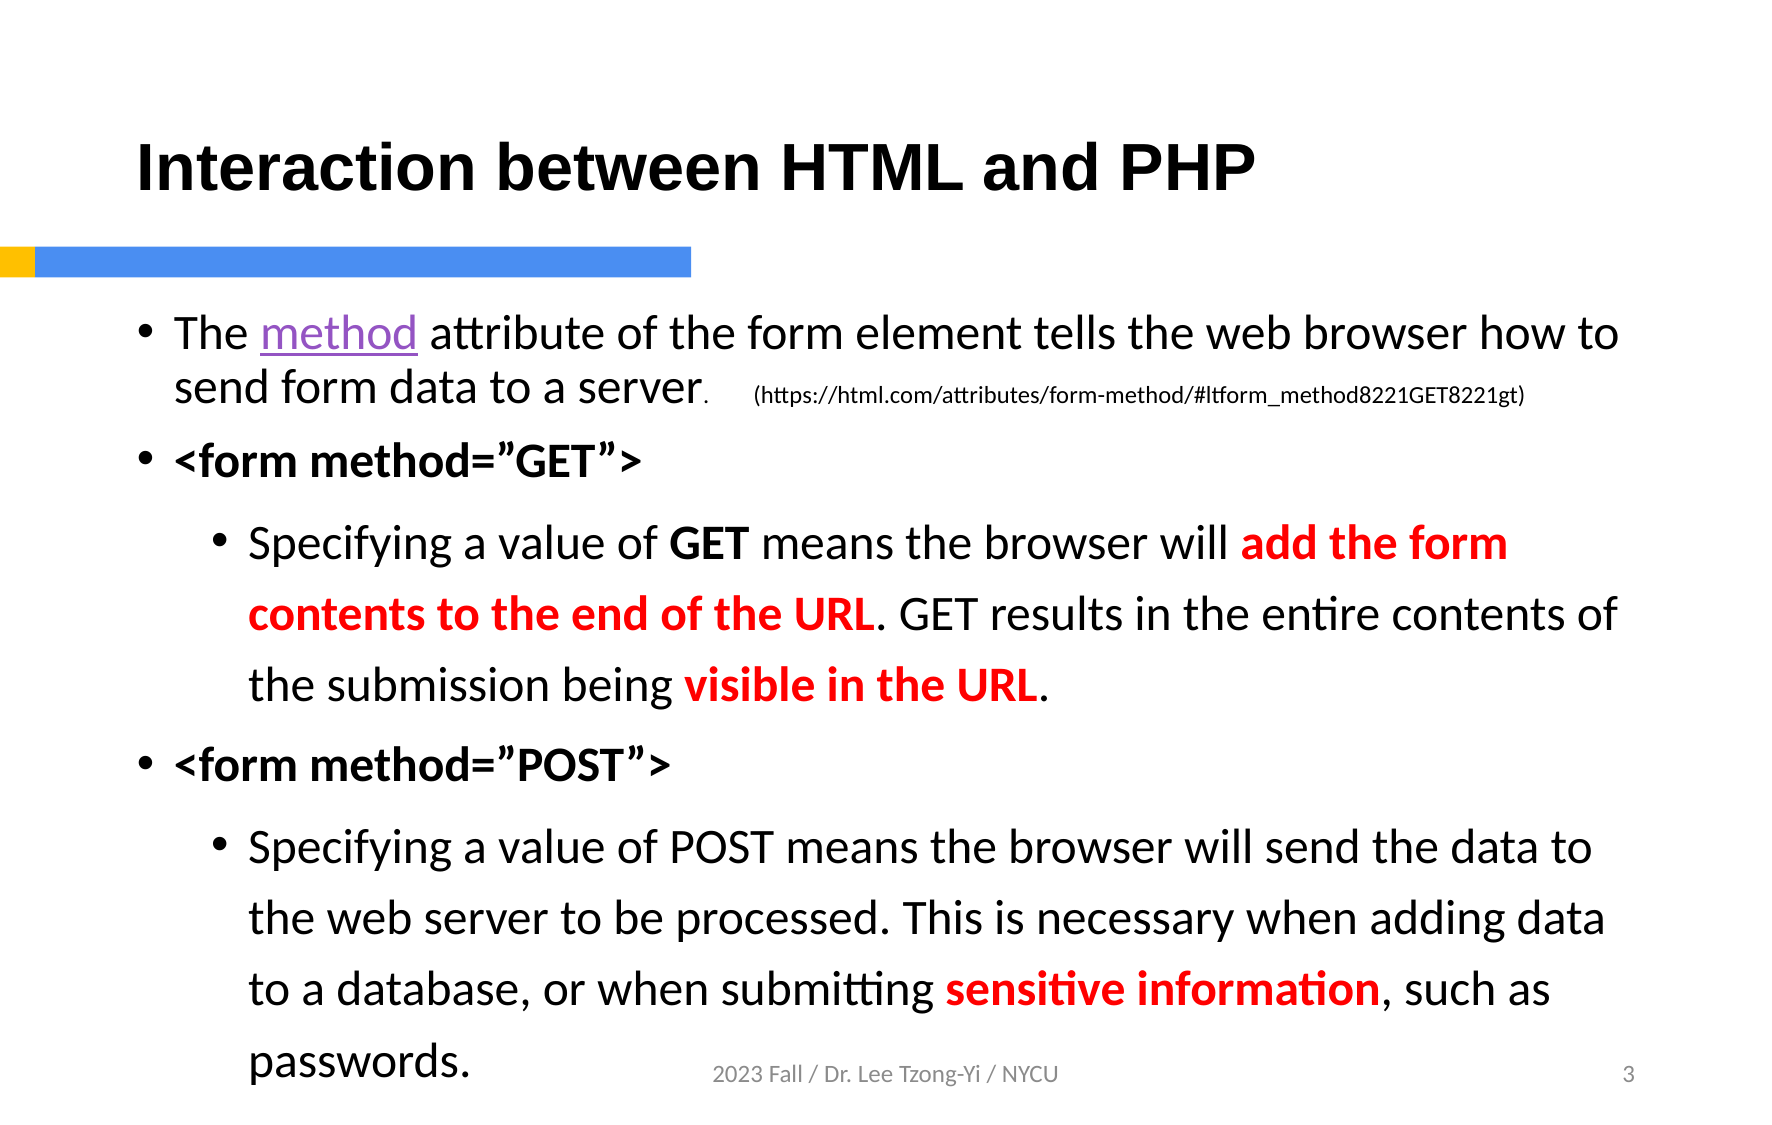

# Interaction between HTML and PHP
The method attribute of the form element tells the web browser how to send form data to a server.        (https://html.com/attributes/form-method/#ltform_method8221GET8221gt)
<form method=”GET”>
Specifying a value of GET means the browser will add the form contents to the end of the URL. GET results in the entire contents of the submission being visible in the URL.
<form method=”POST”>
Specifying a value of POST means the browser will send the data to the web server to be processed. This is necessary when adding data to a database, or when submitting sensitive information, such as passwords.
2023 Fall / Dr. Lee Tzong-Yi / NYCU
3